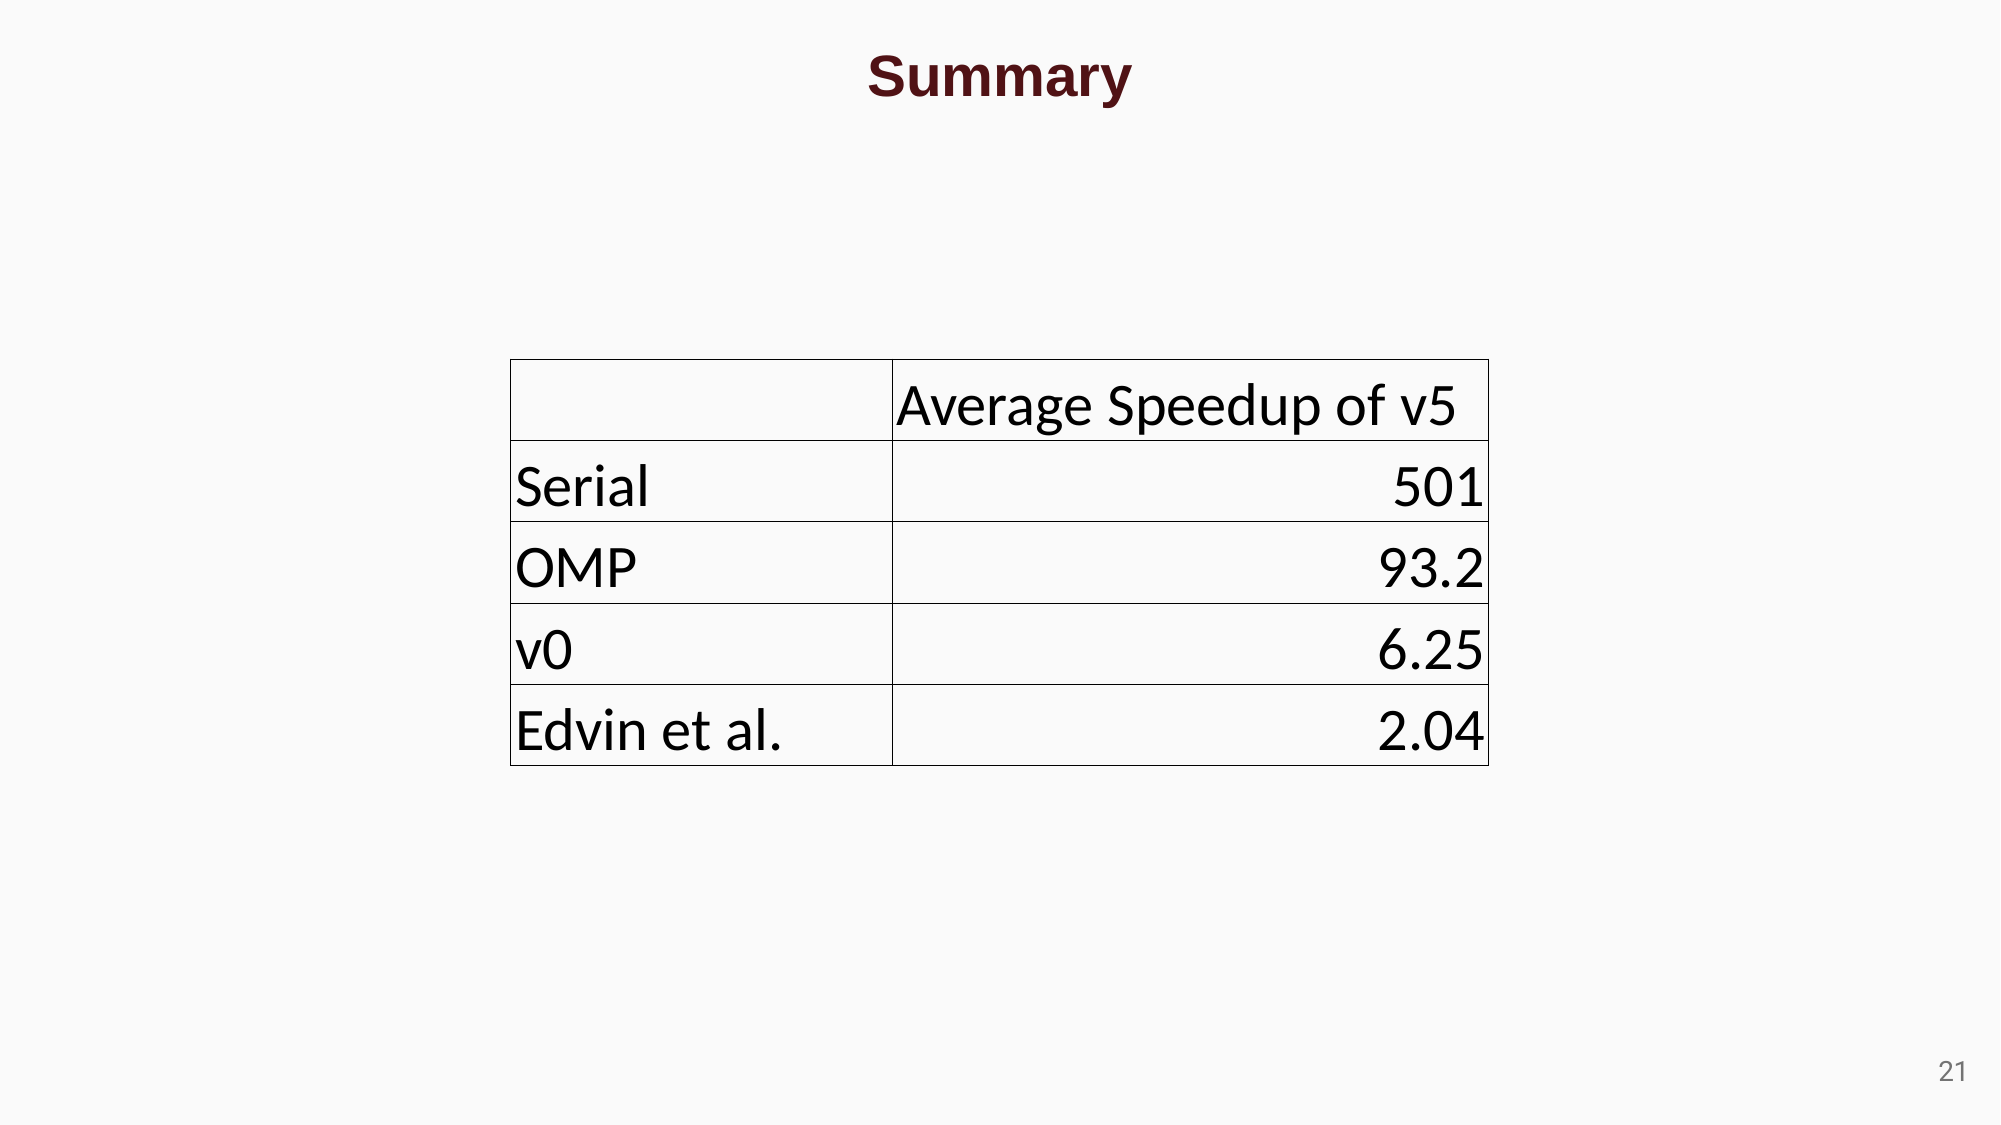

Summary
|  | Average Speedup of v5 |
| --- | --- |
| Serial | 501 |
| OMP | 93.2 |
| v0 | 6.25 |
| Edvin et al. | 2.04 |
21